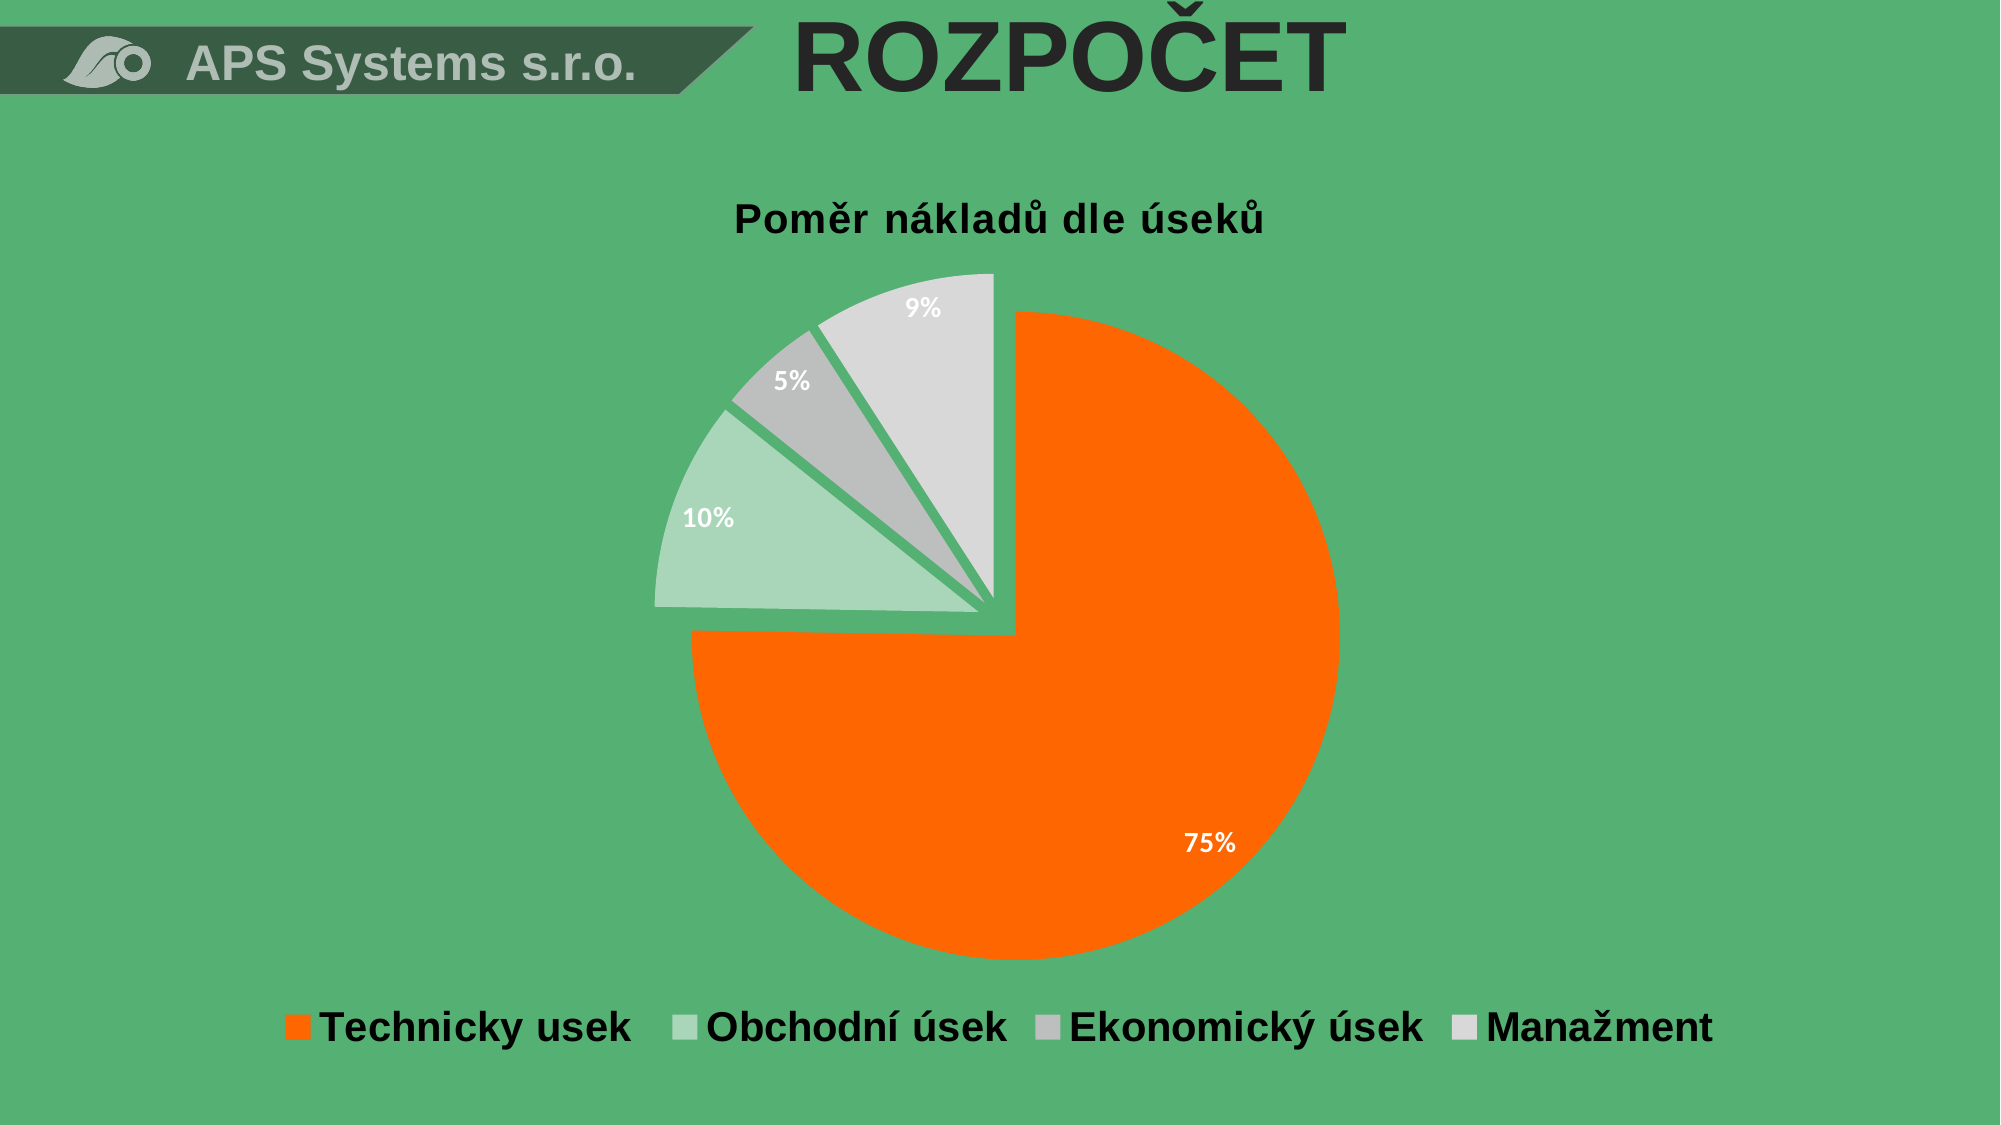

# ROZPOČET

### Chart: Poměr nákladů dle úseků

| Category |  |
|---|---|
| Technicky usek  | 78037995.81410256 |
| Obchodní úsek | 10856198.761538463 |
| Ekonomický úsek | 5343132.653846154 |
| Manažment | 9451868.953846155 |